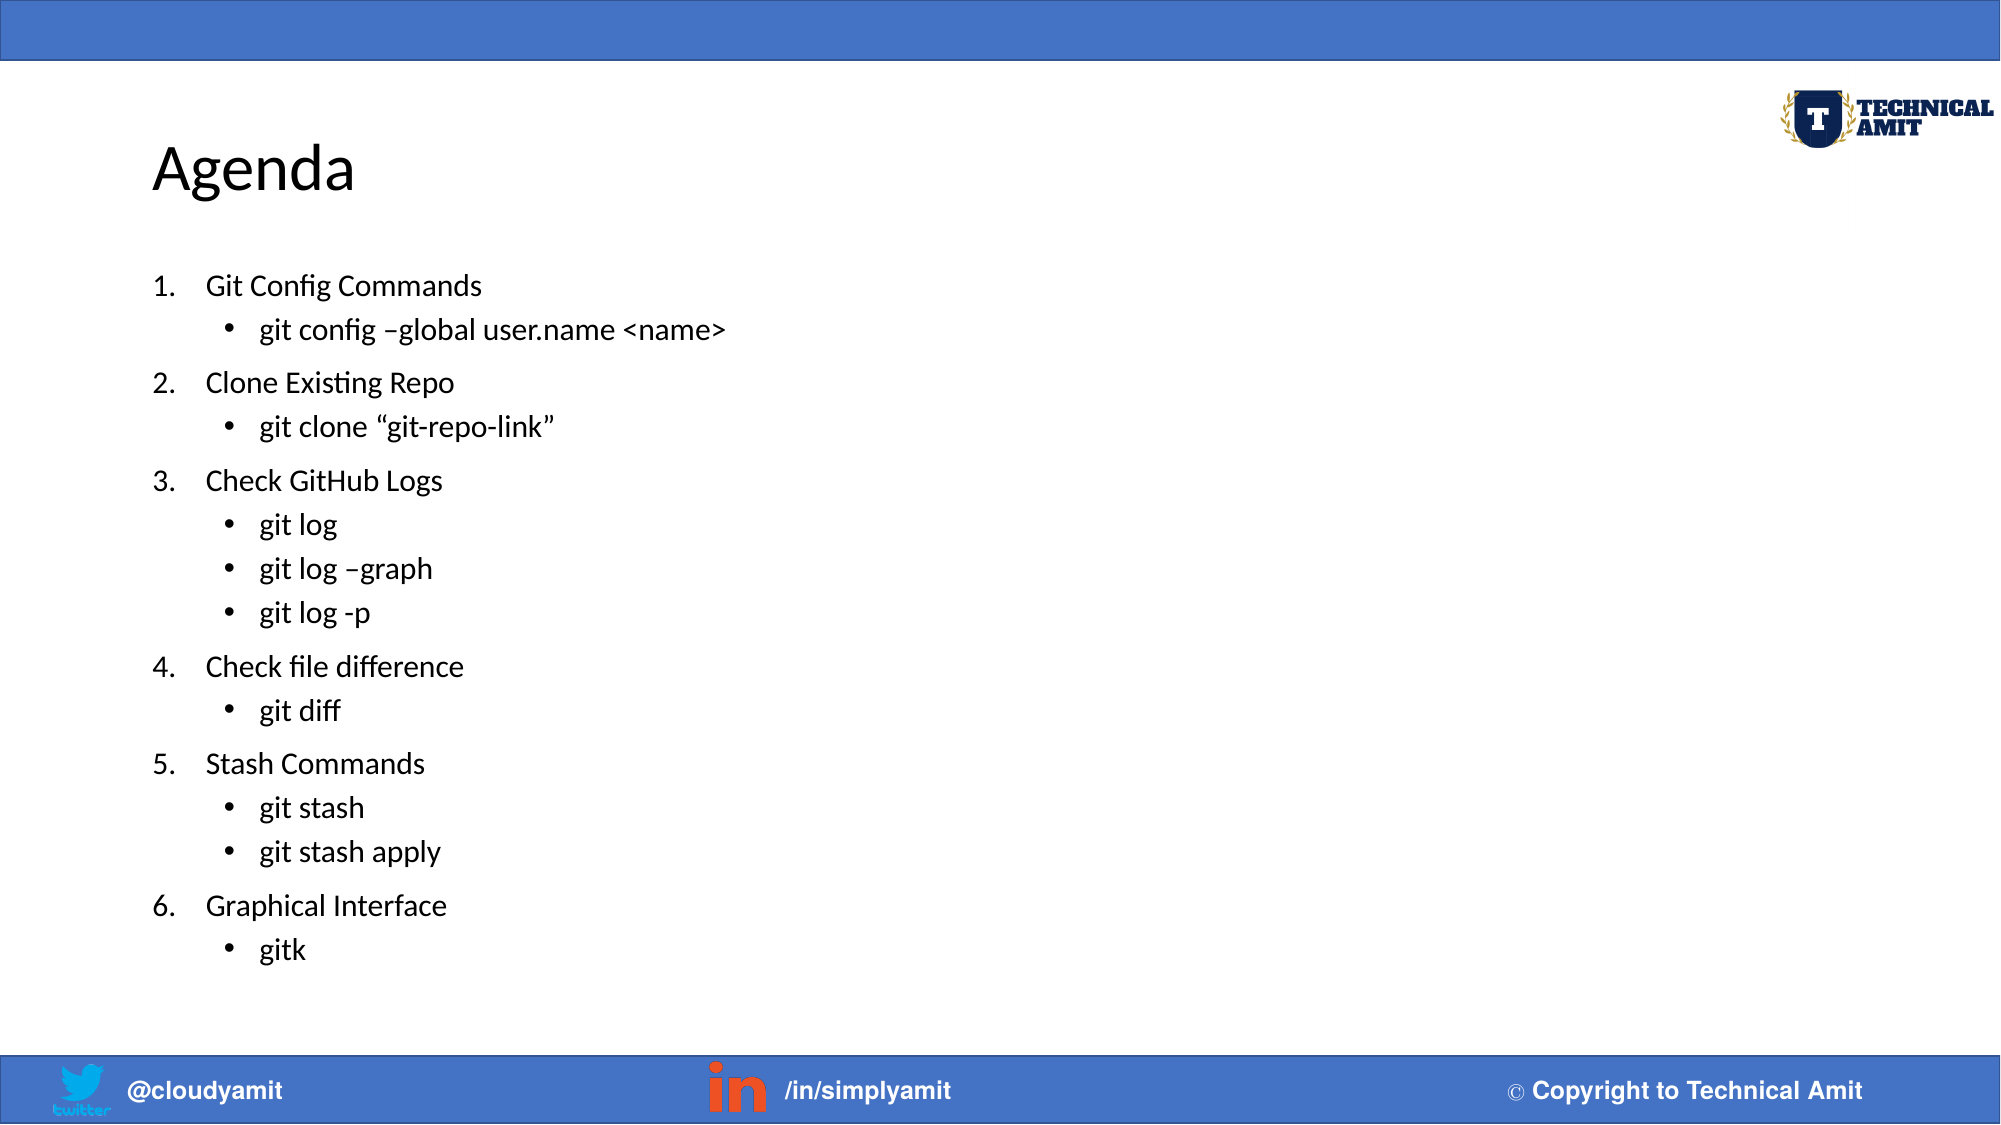

# Agenda
Git Config Commands
git config –global user.name <name>
Clone Existing Repo
git clone “git-repo-link”
Check GitHub Logs
git log
git log –graph
git log -p
Check file difference
git diff
Stash Commands
git stash
git stash apply
Graphical Interface
gitk